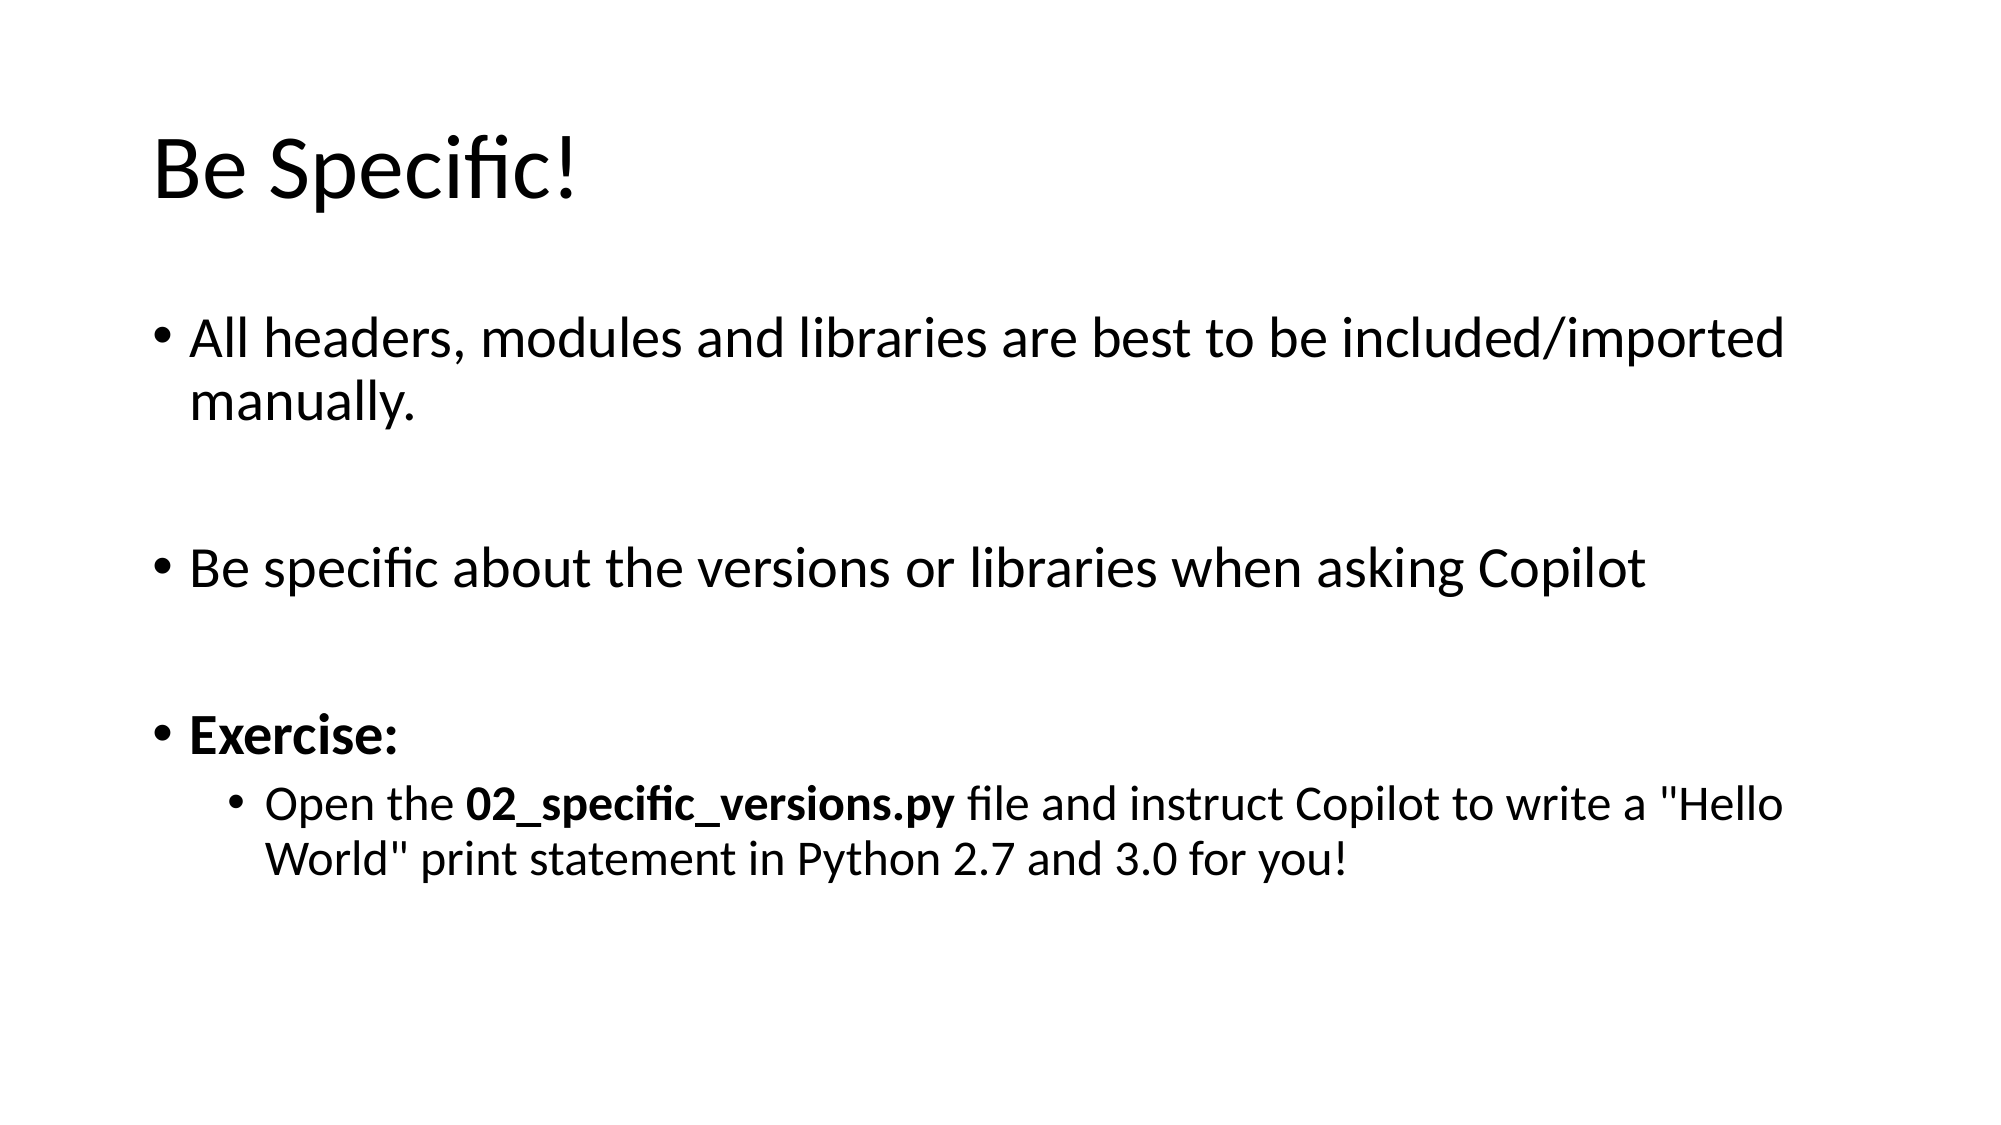

# Be Specific!
All headers, modules and libraries are best to be included/imported manually.

Be specific about the versions or libraries when asking Copilot

Exercise:
Open the 02_specific_versions.py file and instruct Copilot to write a "Hello World" print statement in Python 2.7 and 3.0 for you!